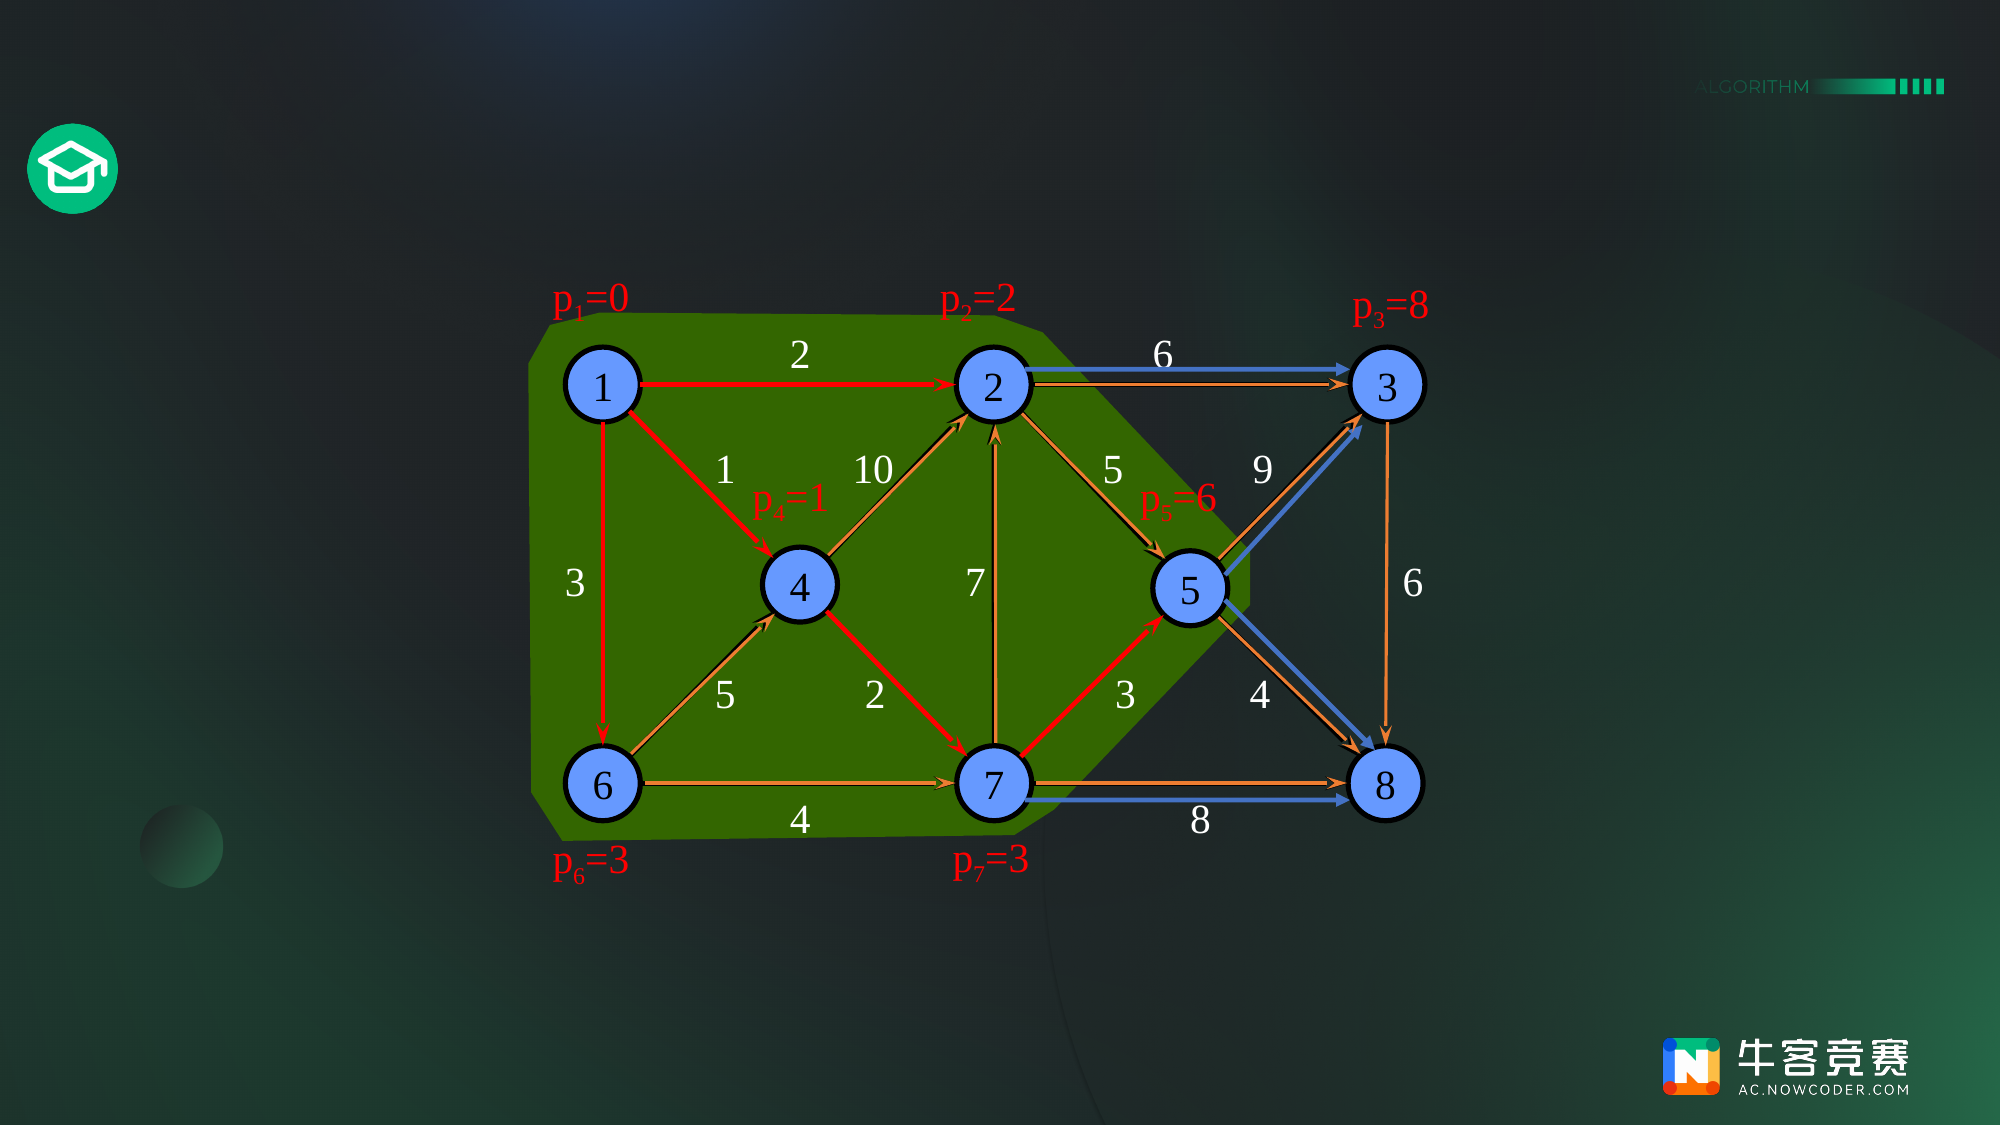

#
p1=0
p2=2
p3=8

2
6
1
2
3

1
10
5
9
p4=1
p5=6
4
3
7
6
5

5
2
3
4
6
7
8
4
8

p7=3
p6=3